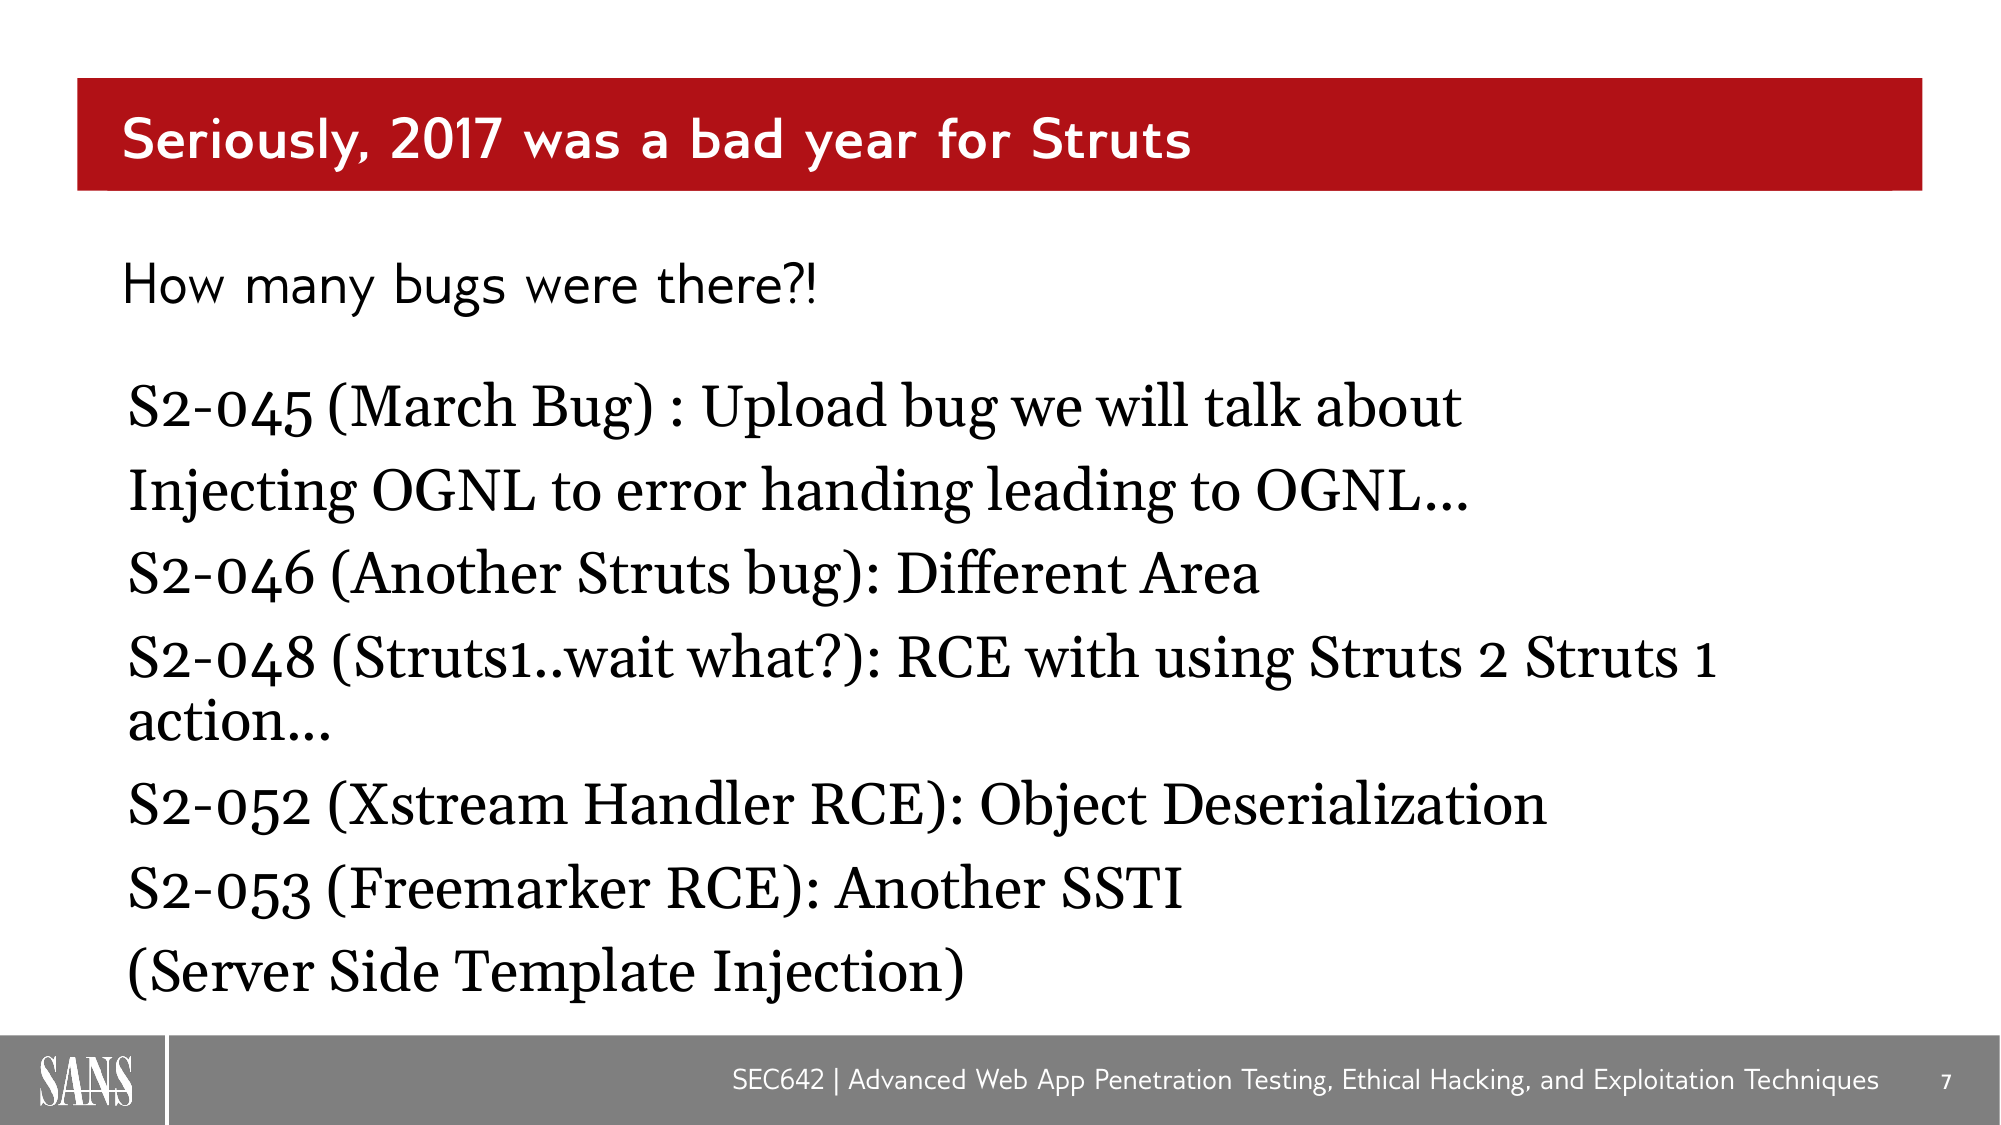

# Seriously, 2017 was a bad year for Struts
How many bugs were there?!
S2-045 (March Bug) : Upload bug we will talk about
Injecting OGNL to error handing leading to OGNL…
S2-046 (Another Struts bug): Different Area
S2-048 (Struts1..wait what?): RCE with using Struts 2 Struts 1 action...
S2-052 (Xstream Handler RCE): Object Deserialization
S2-053 (Freemarker RCE): Another SSTI
(Server Side Template Injection)